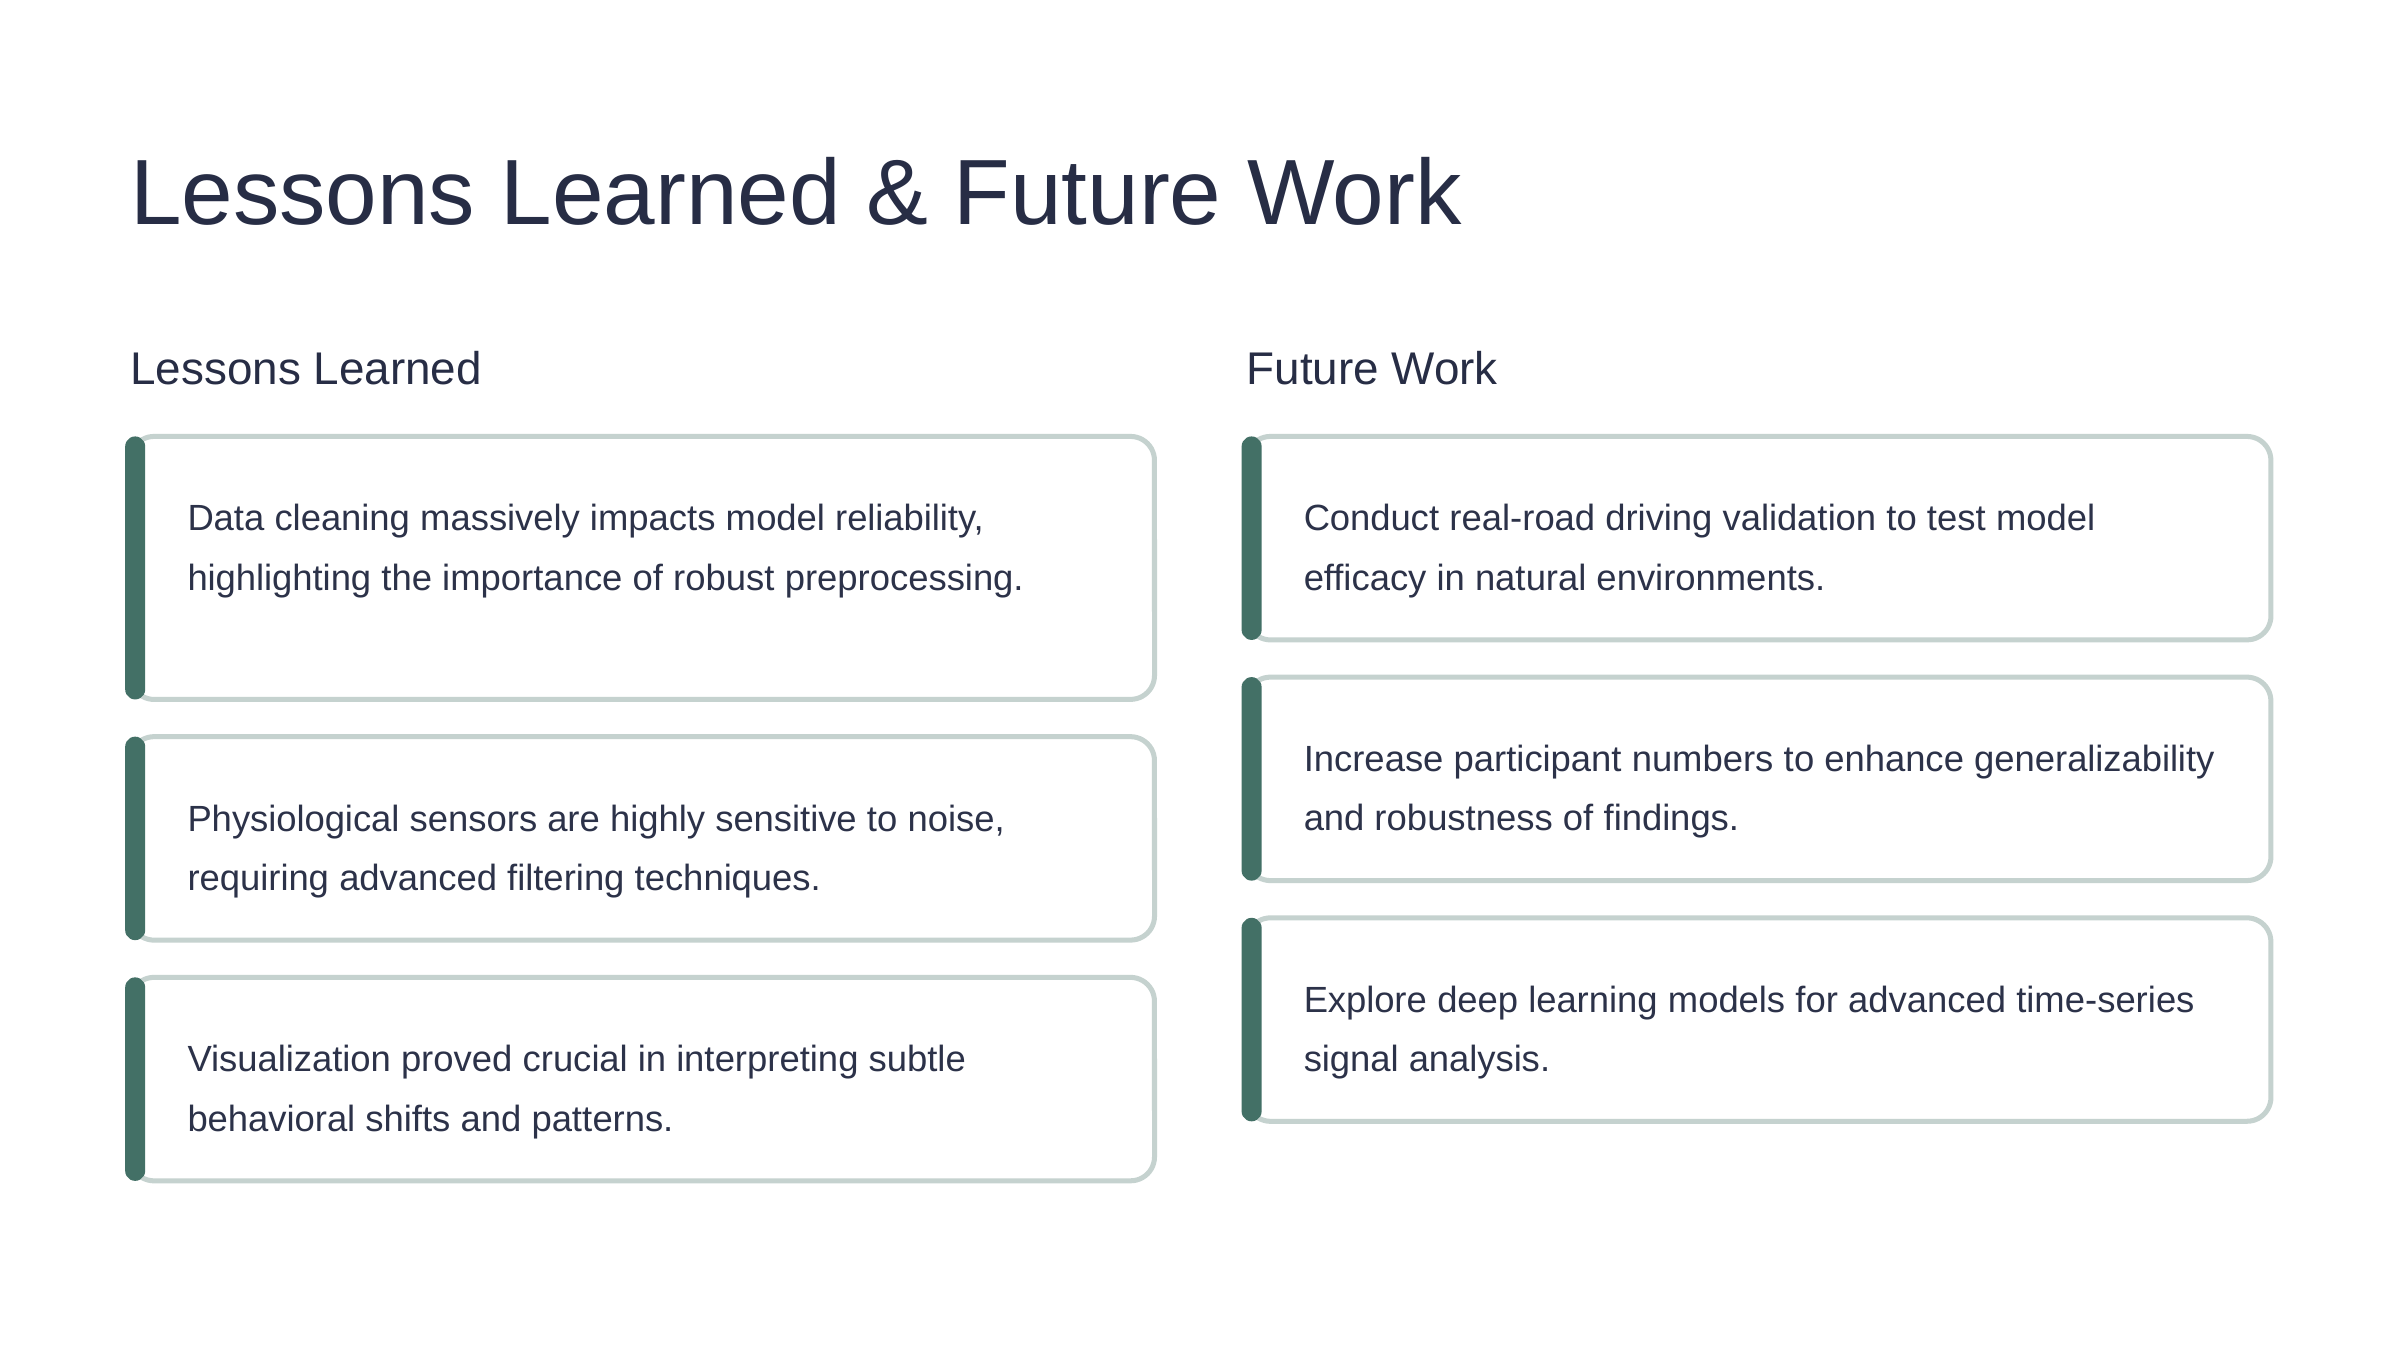

Lessons Learned & Future Work
Lessons Learned
Future Work

Data cleaning massively impacts model reliability, highlighting the importance of robust preprocessing.
Conduct real-road driving validation to test model efficacy in natural environments.

Increase participant numbers to enhance generalizability and robustness of findings.

Physiological sensors are highly sensitive to noise, requiring advanced filtering techniques.

Explore deep learning models for advanced time-series signal analysis.

Visualization proved crucial in interpreting subtle behavioral shifts and patterns.